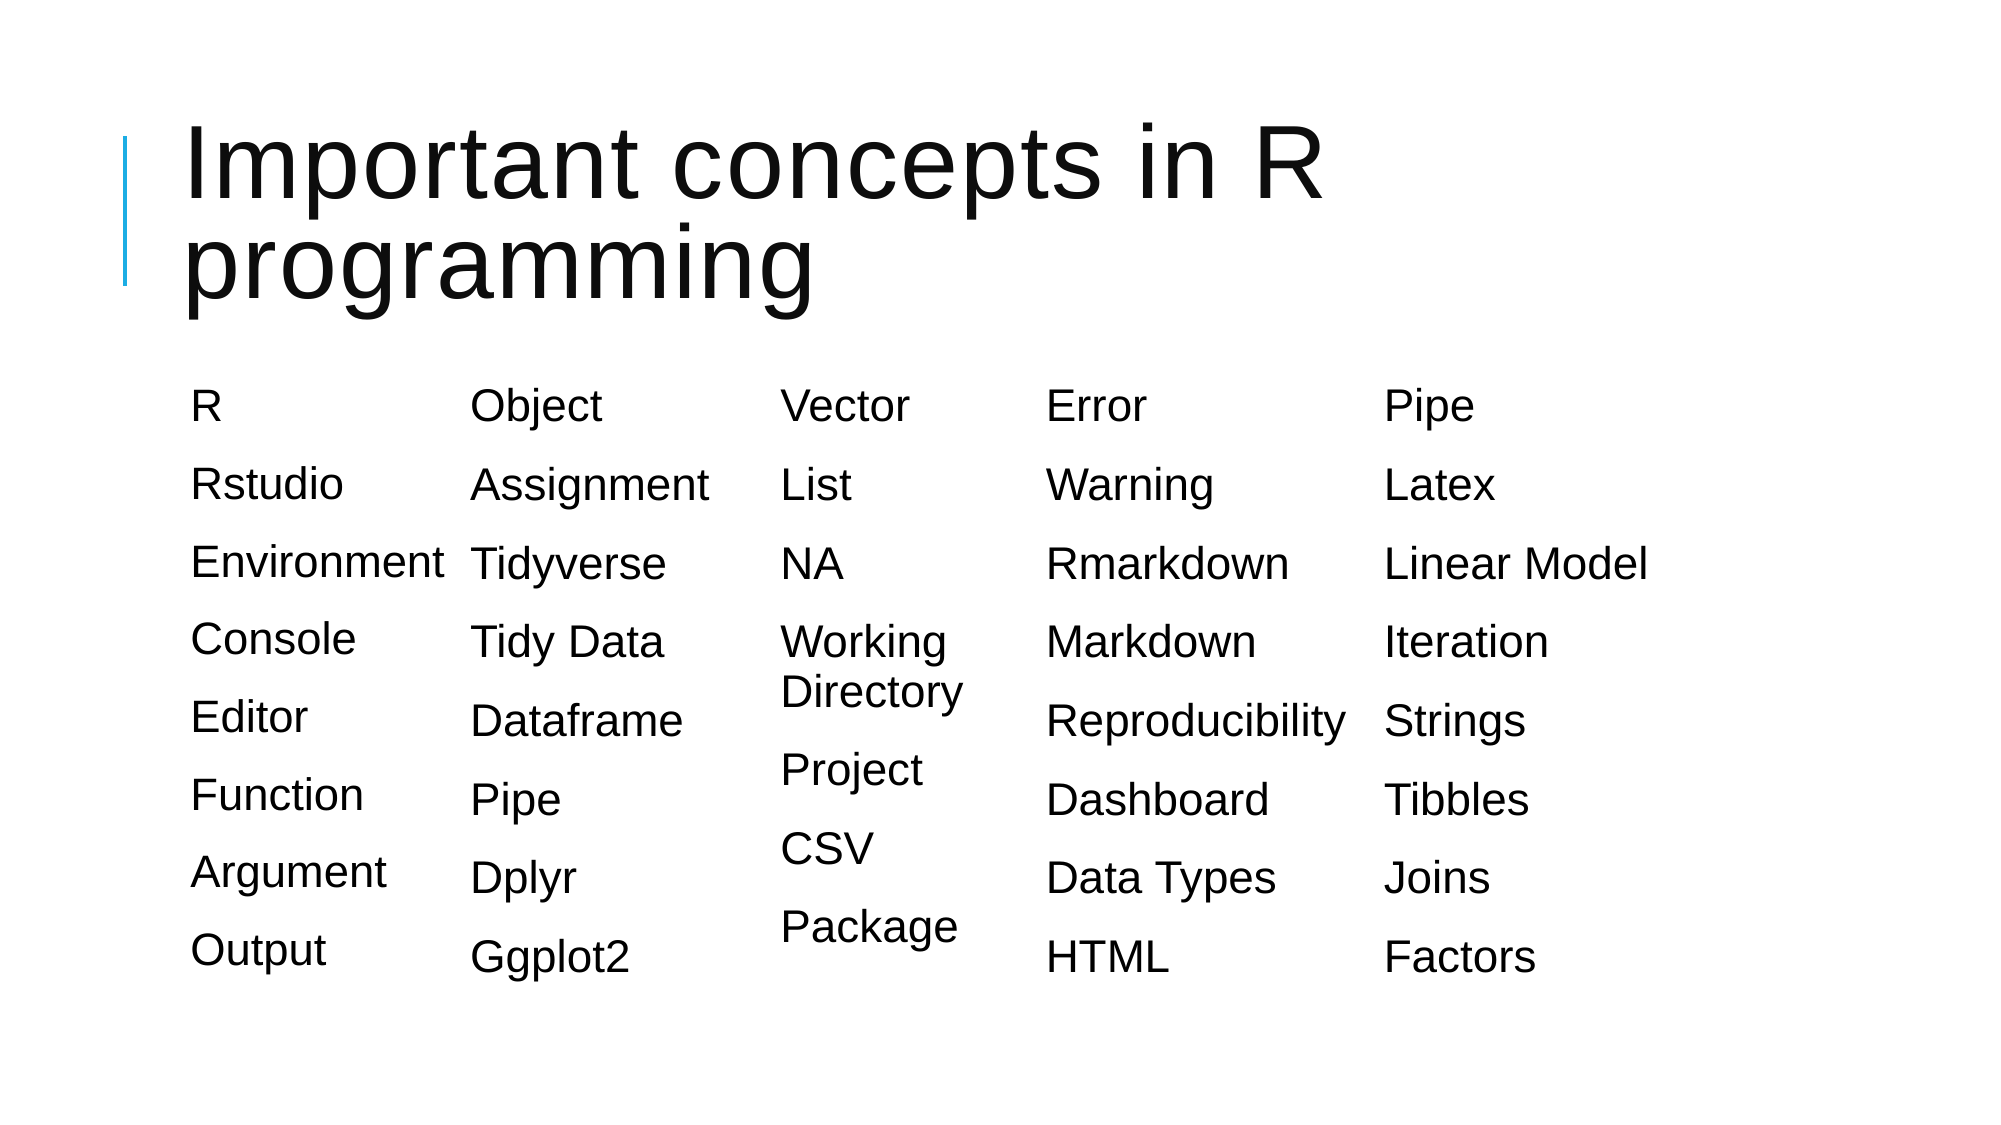

# Important concepts in R programming
R
Rstudio
Environment
Console
Editor
Function
Argument
Output
Object
Assignment
Tidyverse
Tidy Data
Dataframe
Pipe
Dplyr
Ggplot2
Vector
List
NA
Working Directory
Project
CSV
Package
Error
Warning
Rmarkdown
Markdown
Reproducibility
Dashboard
Data Types
HTML

Pipe
Latex
Linear Model
Iteration
Strings
Tibbles
Joins
Factors